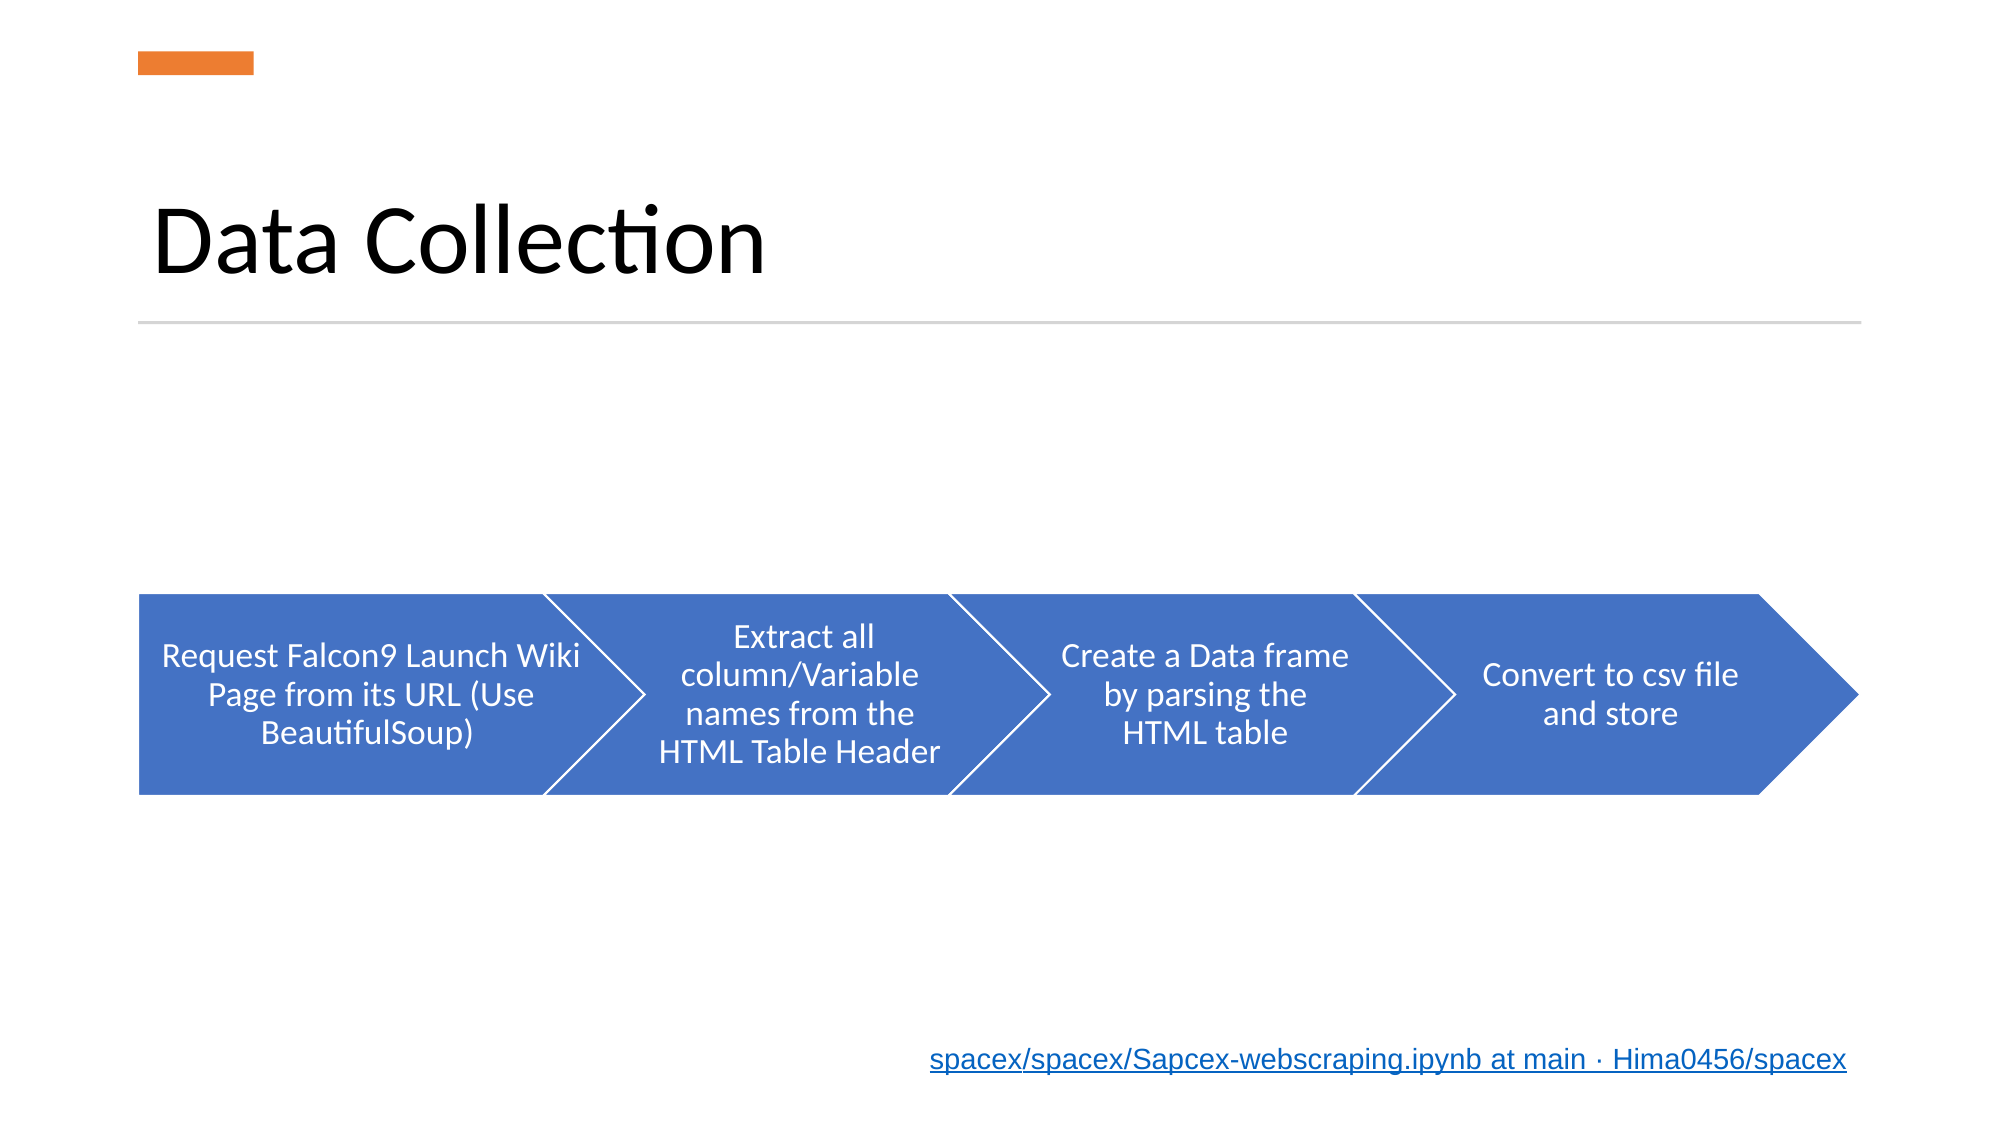

Data Collection

Request Falcon9 Launch Wiki Page from its URL (Use BeautifulSoup)
 Extract all column/Variable names from the HTML Table Header
Create a Data frame by parsing the HTML table
Convert to csv file and store
spacex/spacex/Sapcex-webscraping.ipynb at main · Hima0456/spacex